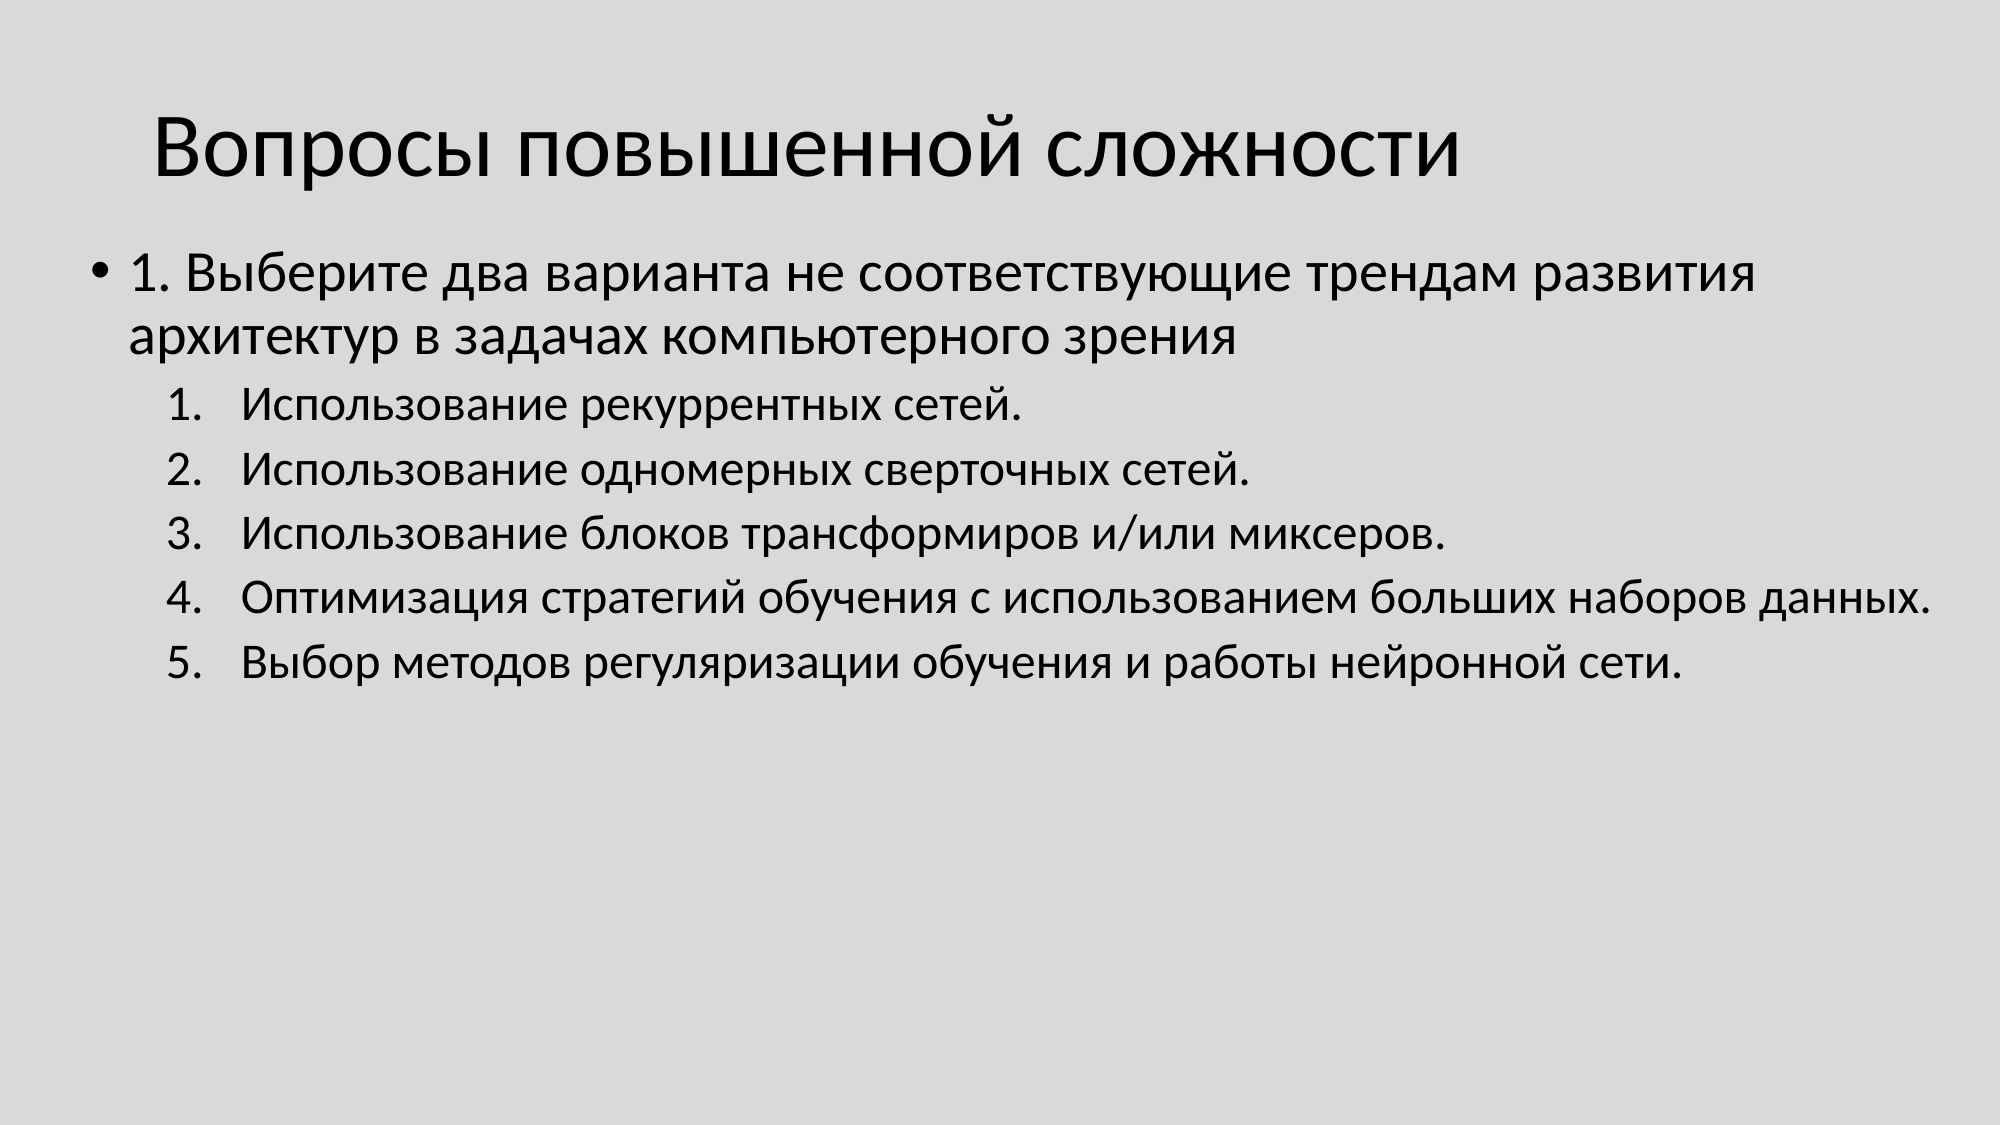

# Вопросы повышенной сложности
1. Выберите два варианта не соответствующие трендам развития архитектур в задачах компьютерного зрения
Использование рекуррентных сетей.
Использование одномерных сверточных сетей.
Использование блоков трансформиров и/или миксеров.
Оптимизация стратегий обучения с использованием больших наборов данных.
Выбор методов регуляризации обучения и работы нейронной сети.